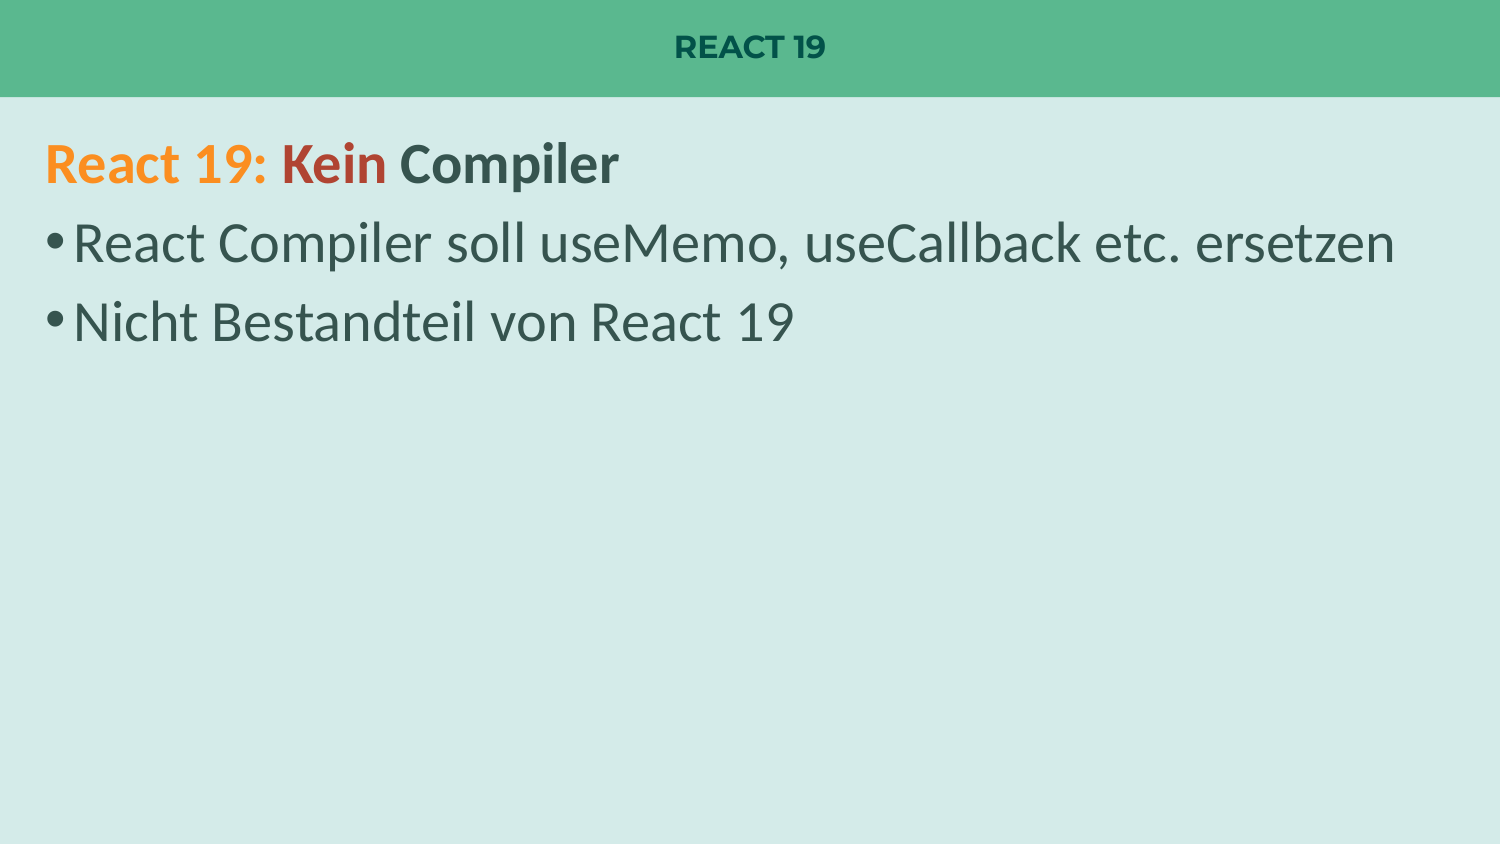

# React 19
React 19: Kein Compiler
React Compiler soll useMemo, useCallback etc. ersetzen
Nicht Bestandteil von React 19